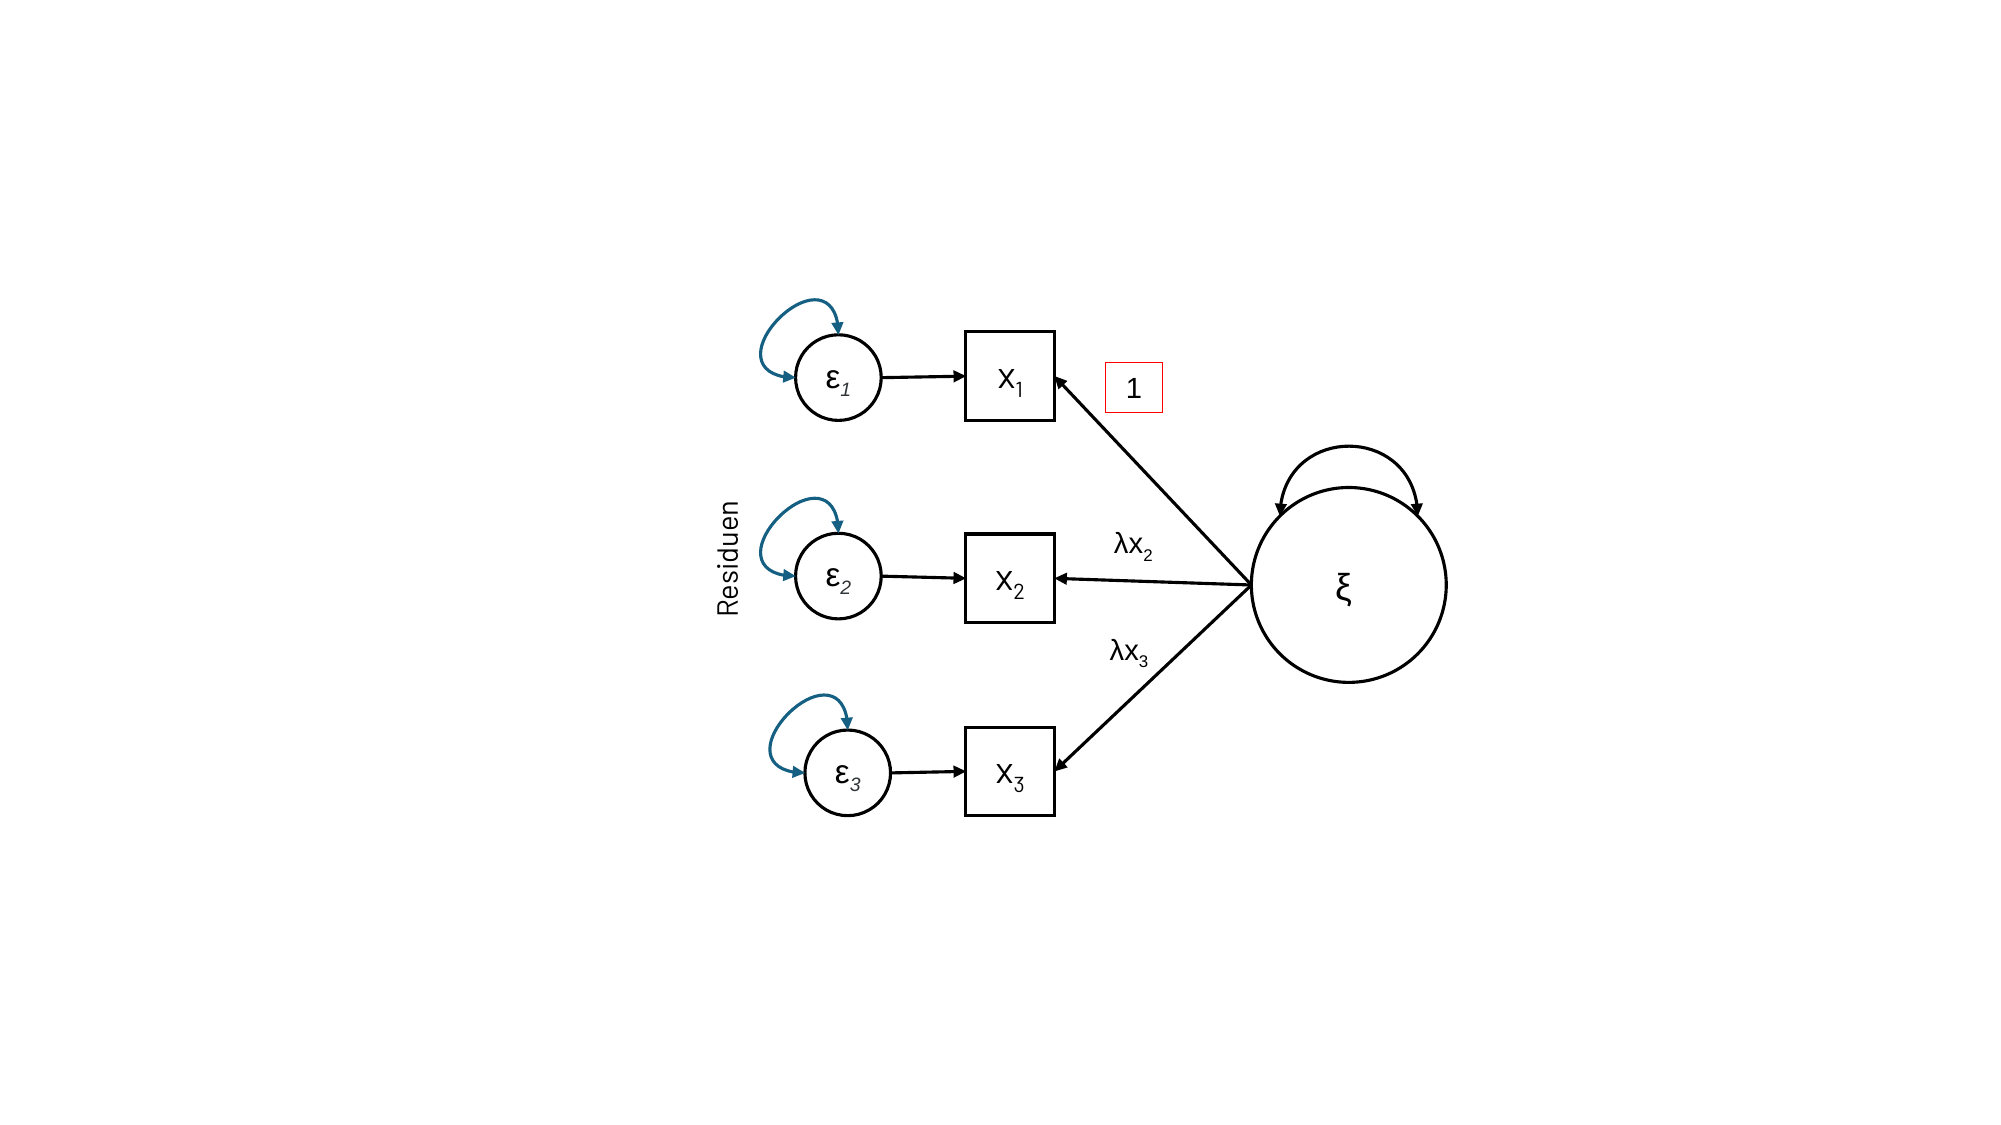

x1
ε1
1
ξ
λx2
ε2
Residuen
x2
λx3
x3
ε3